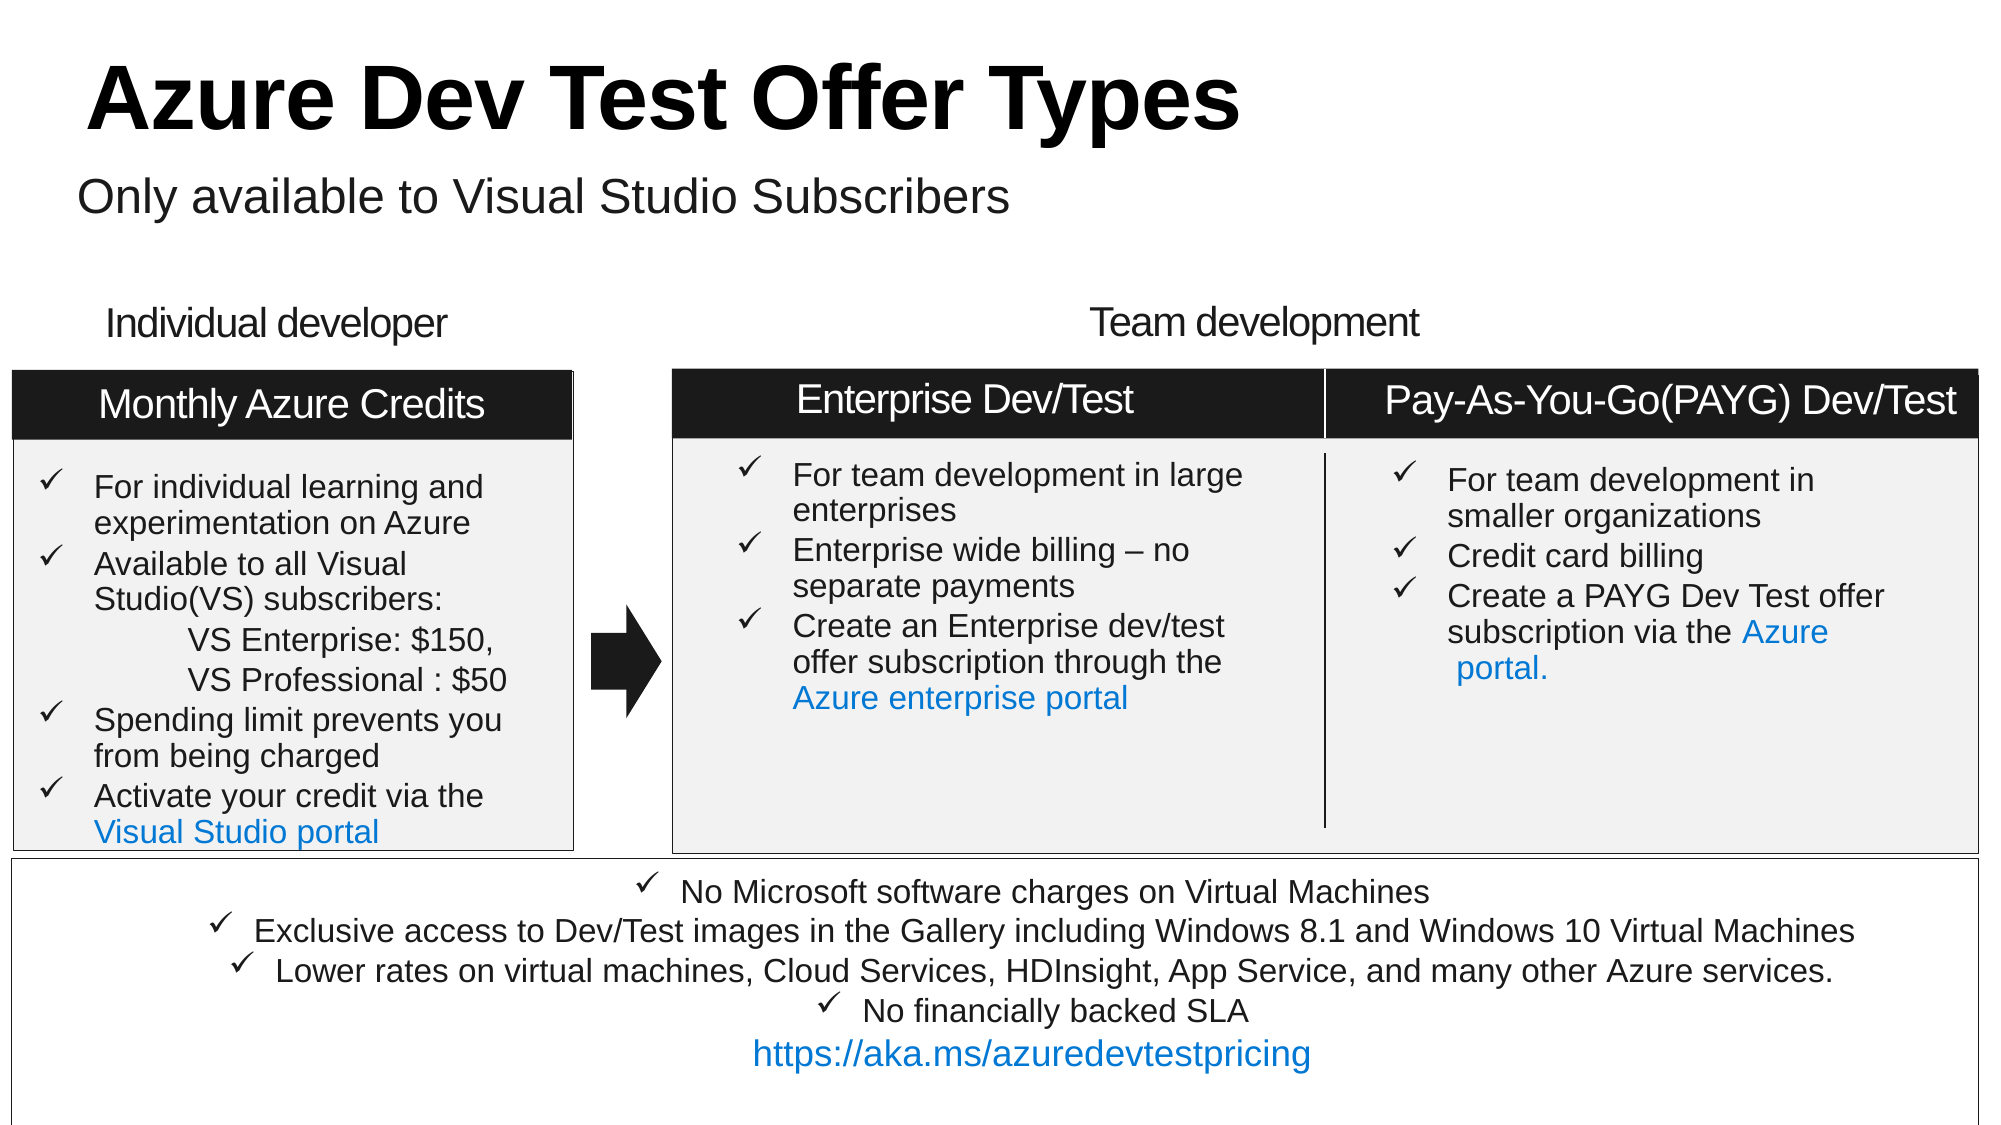

# Azure Dev Test Offer Types
Only available to Visual Studio Subscribers
Team development
Individual developer

Monthly Azure Credits

Enterprise Dev/Test
Pay-As-You-Go(PAYG) Dev/Test
For team development in large enterprises
Enterprise wide billing – no separate payments
Create an Enterprise dev/test offer subscription through the Azure enterprise portal

For team development in smaller organizations
Credit card billing
Create a PAYG Dev Test offer subscription via the Azure portal.

For individual learning and experimentation on Azure
Available to all Visual Studio(VS) subscribers:
	VS Enterprise: $150,
	VS Professional : $50
Spending limit prevents you from being charged
Activate your credit via the Visual Studio portal

No Microsoft software charges on Virtual Machines
Exclusive access to Dev/Test images in the Gallery including Windows 8.1 and Windows 10 Virtual Machines
Lower rates on virtual machines, Cloud Services, HDInsight, App Service, and many other Azure services.
No financially backed SLA
https://aka.ms/azuredevtestpricing